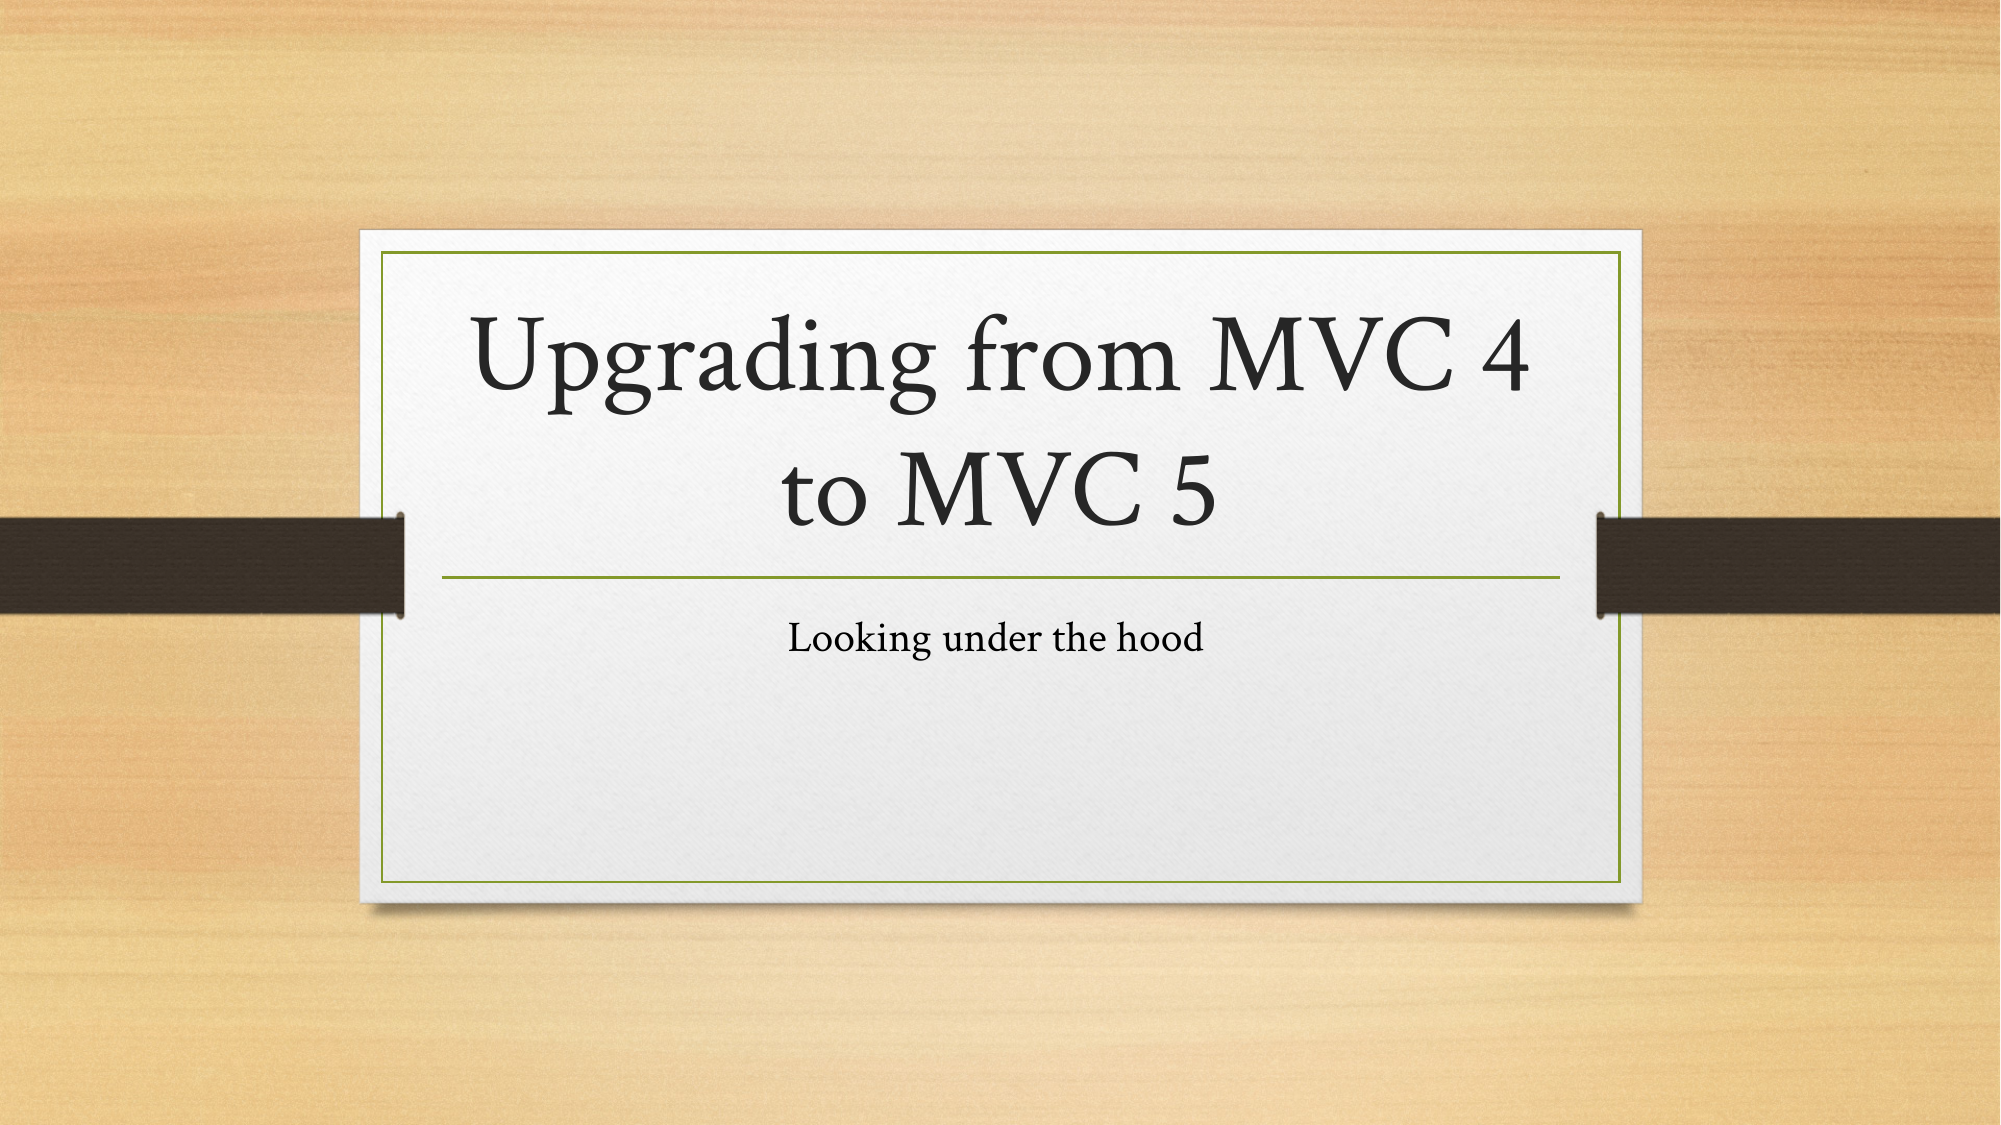

# Upgrading from MVC 4 to MVC 5
Looking under the hood